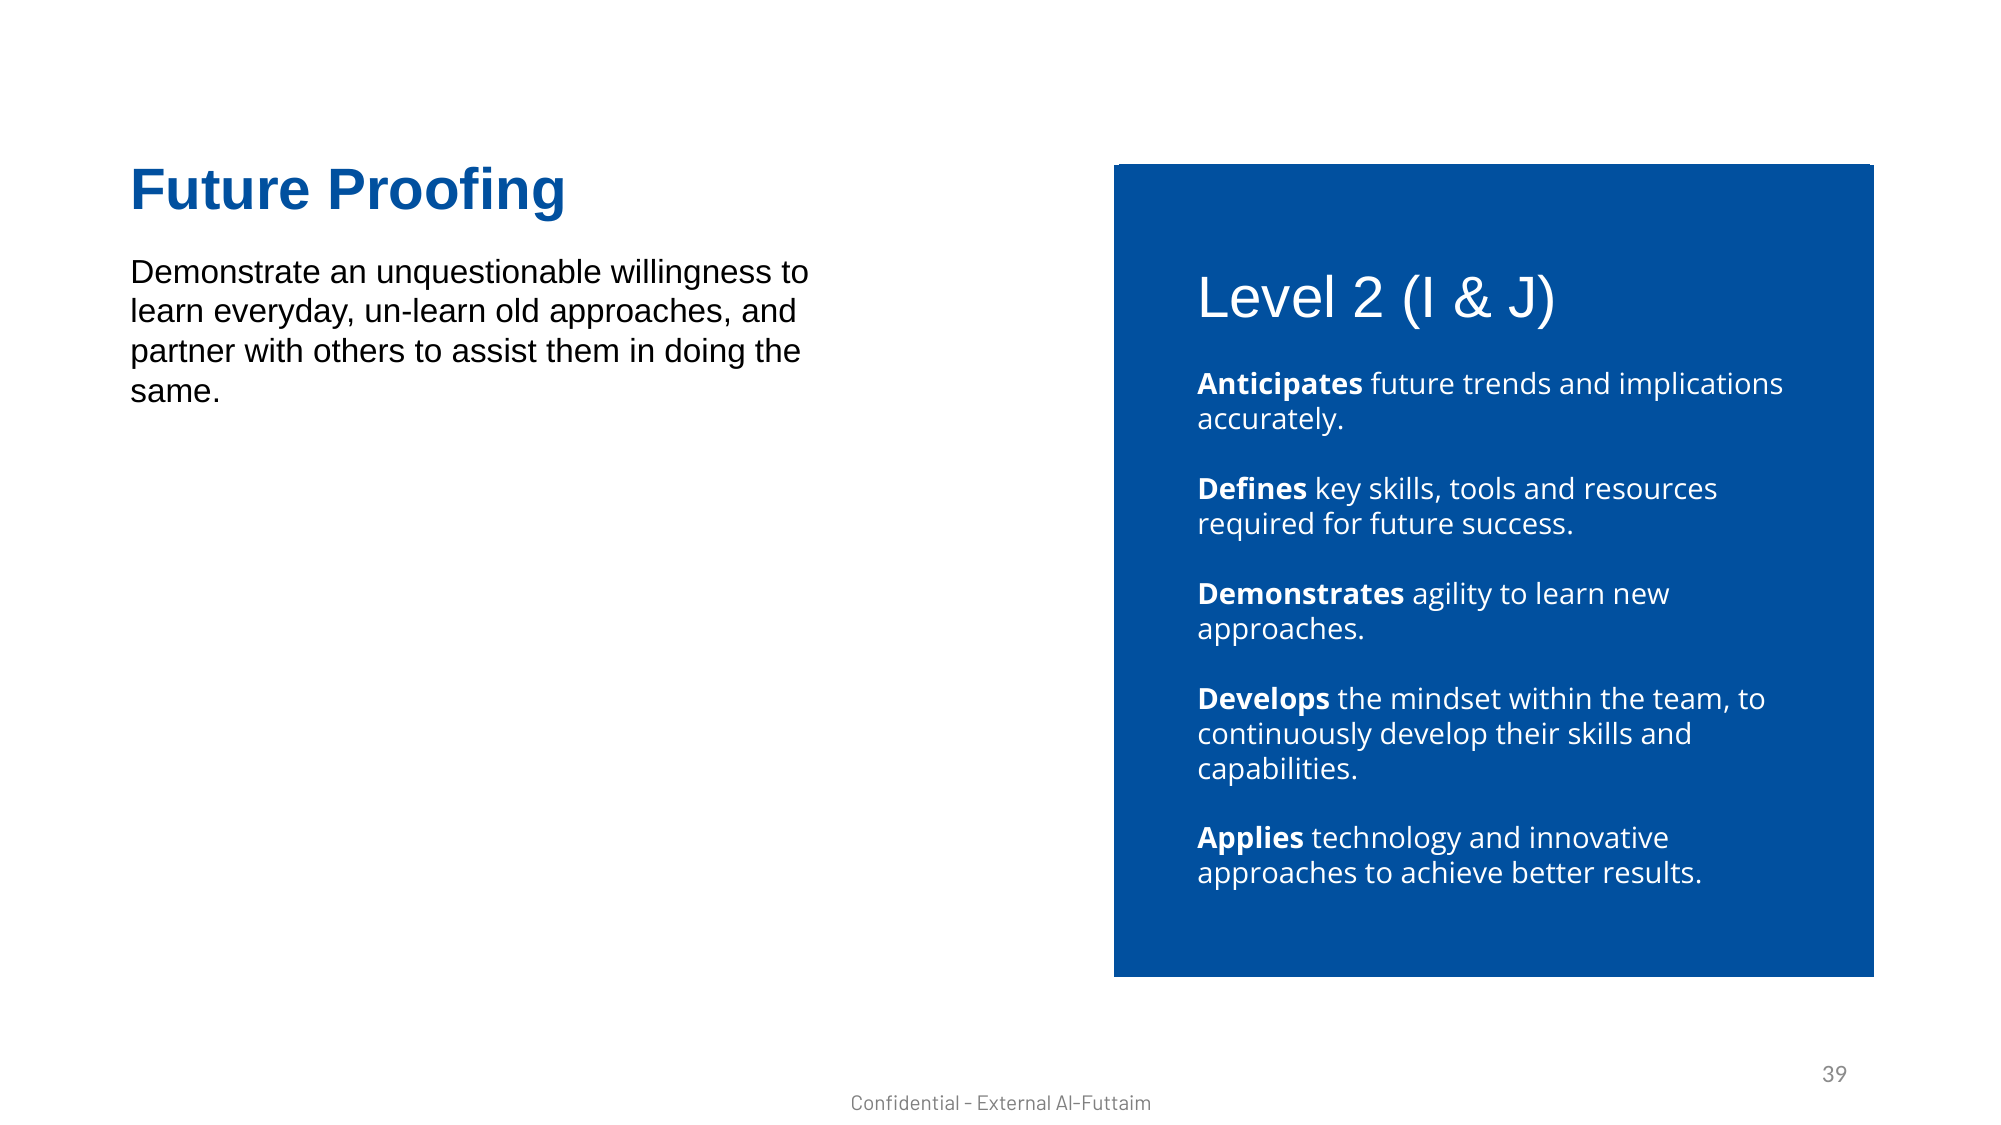

Future Proofing

Level 2 (I & J)
Demonstrate an unquestionable willingness to learn everyday, un-learn old approaches, and partner with others to assist them in doing the same.
Anticipates future trends and implications accurately.

Defines key skills, tools and resources required for future success.

Demonstrates agility to learn new approaches.

Develops the mindset within the team, to continuously develop their skills and capabilities.

Applies technology and innovative approaches to achieve better results.
39